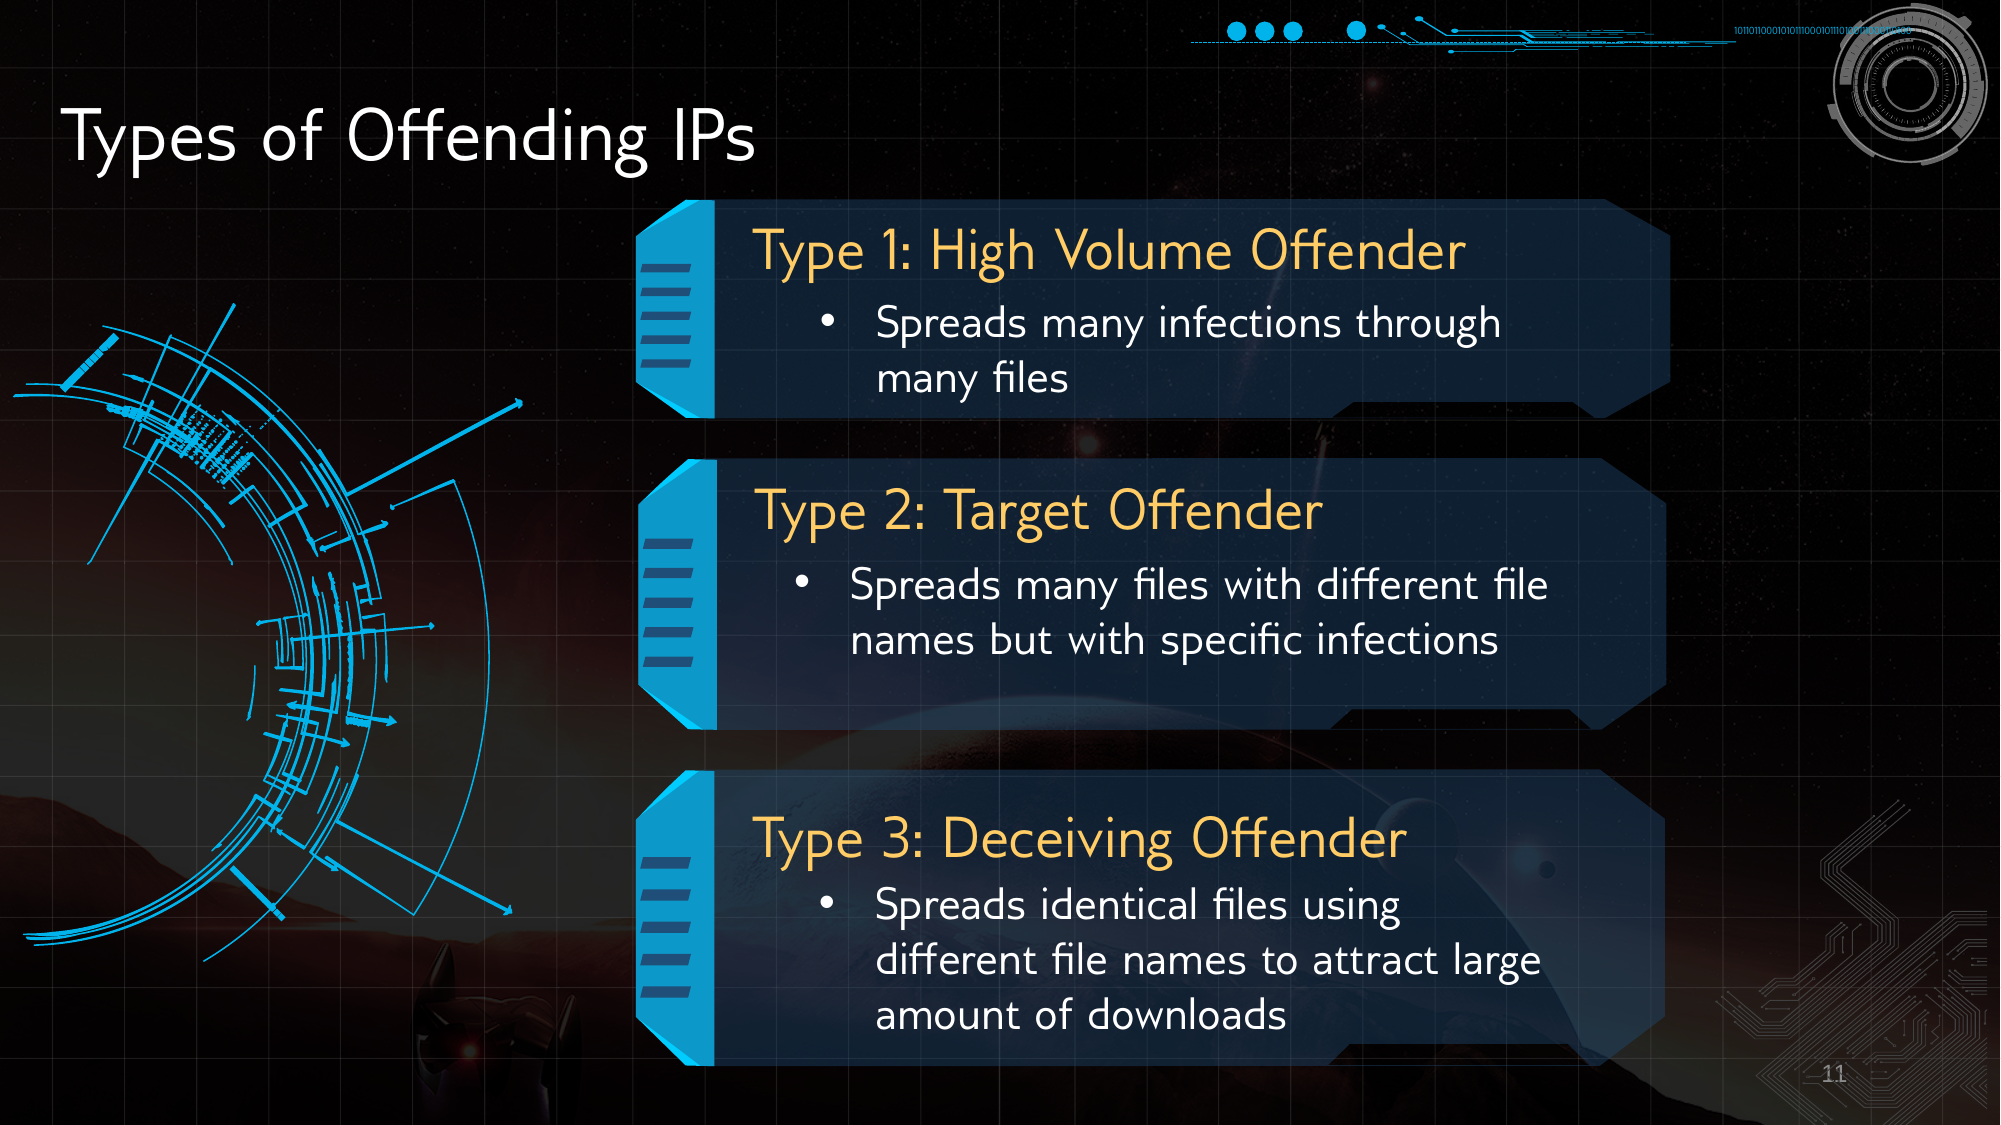

10110110001010111000101110100111000110100
Types of Offending IPs

Spreads many infections through many files
Type 1: High Volume Offender

Spreads many files with different file names but with specific infections
Type 2: Target Offender

Spreads identical files using different file names to attract large amount of downloads
Type 3: Deceiving Offender

11